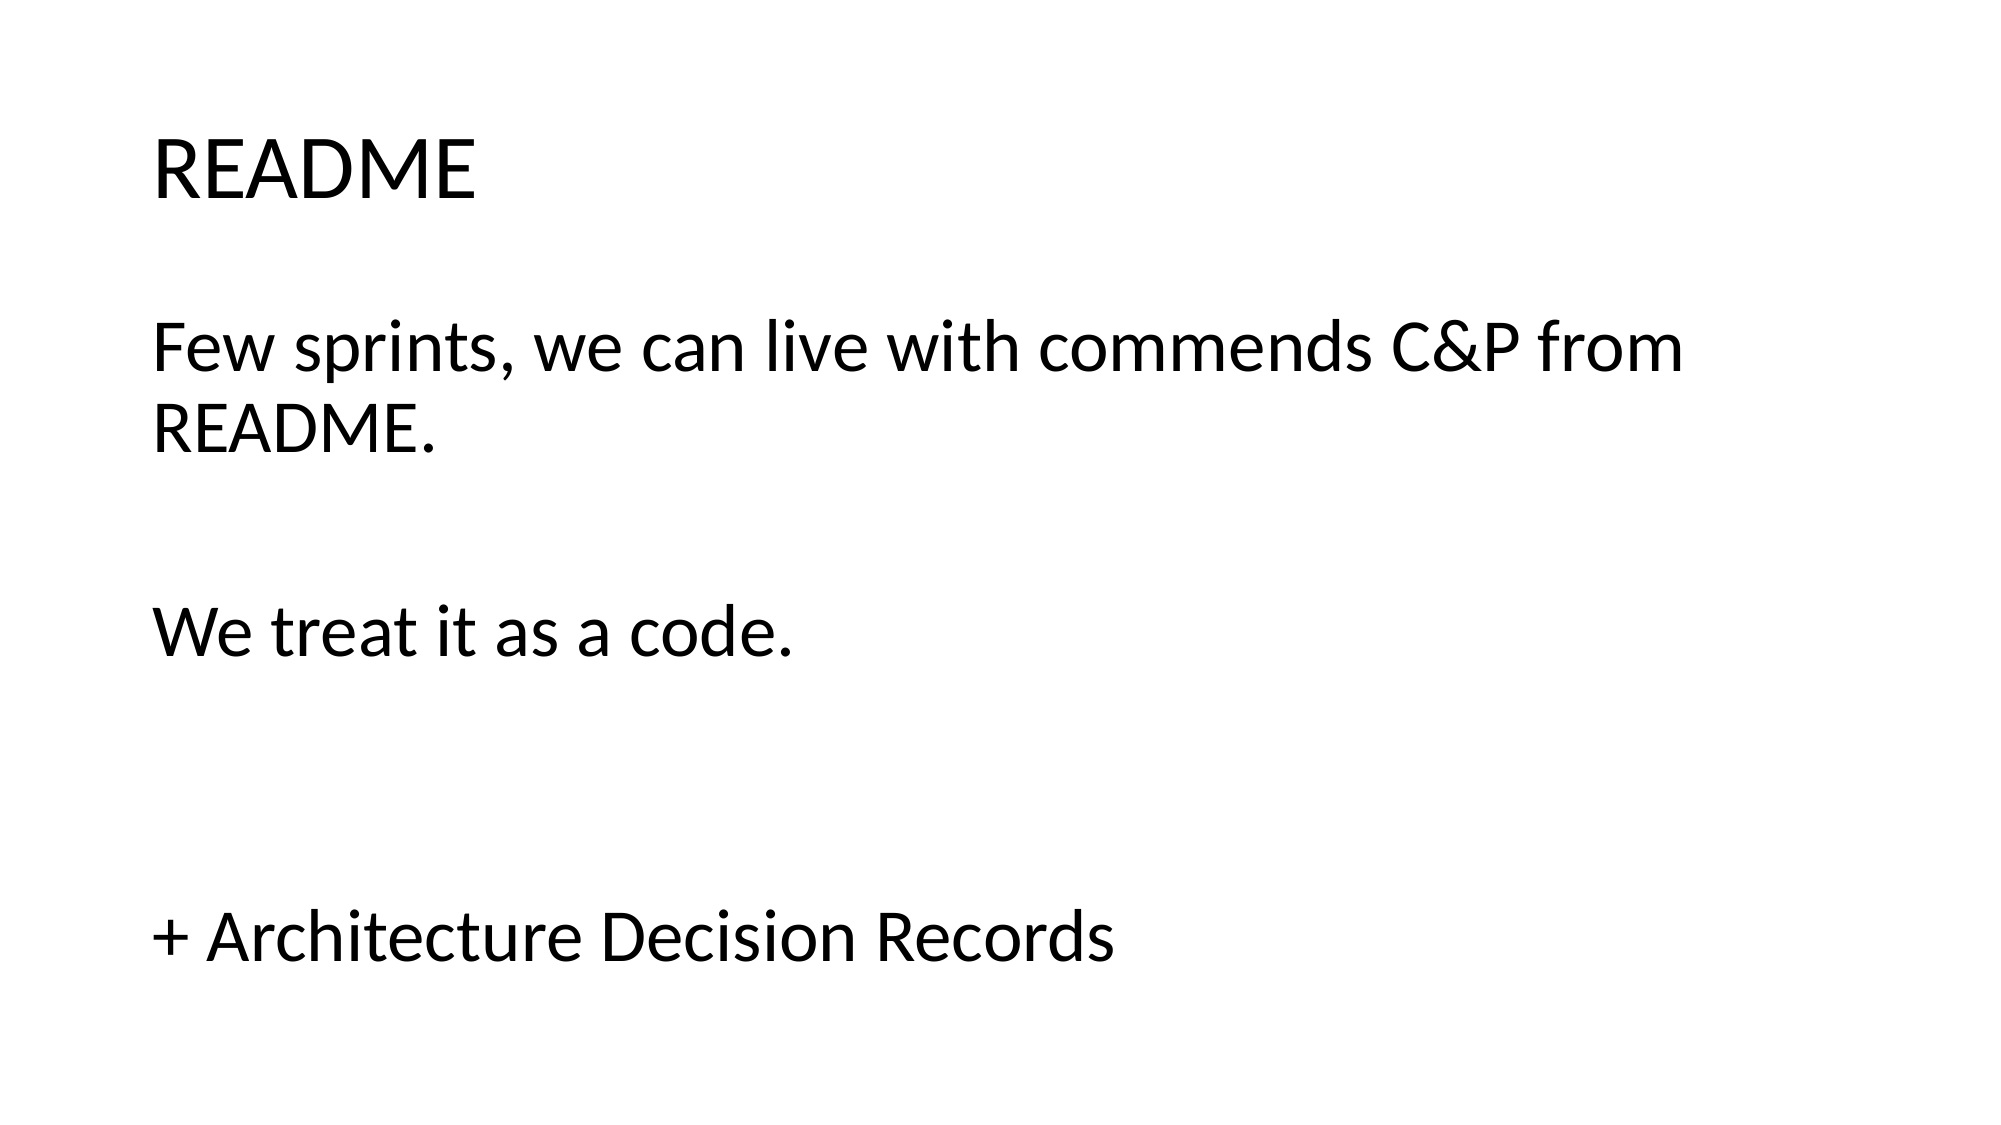

# README
Few sprints, we can live with commends C&P from README.

We treat it as a code.

+ Architecture Decision Records